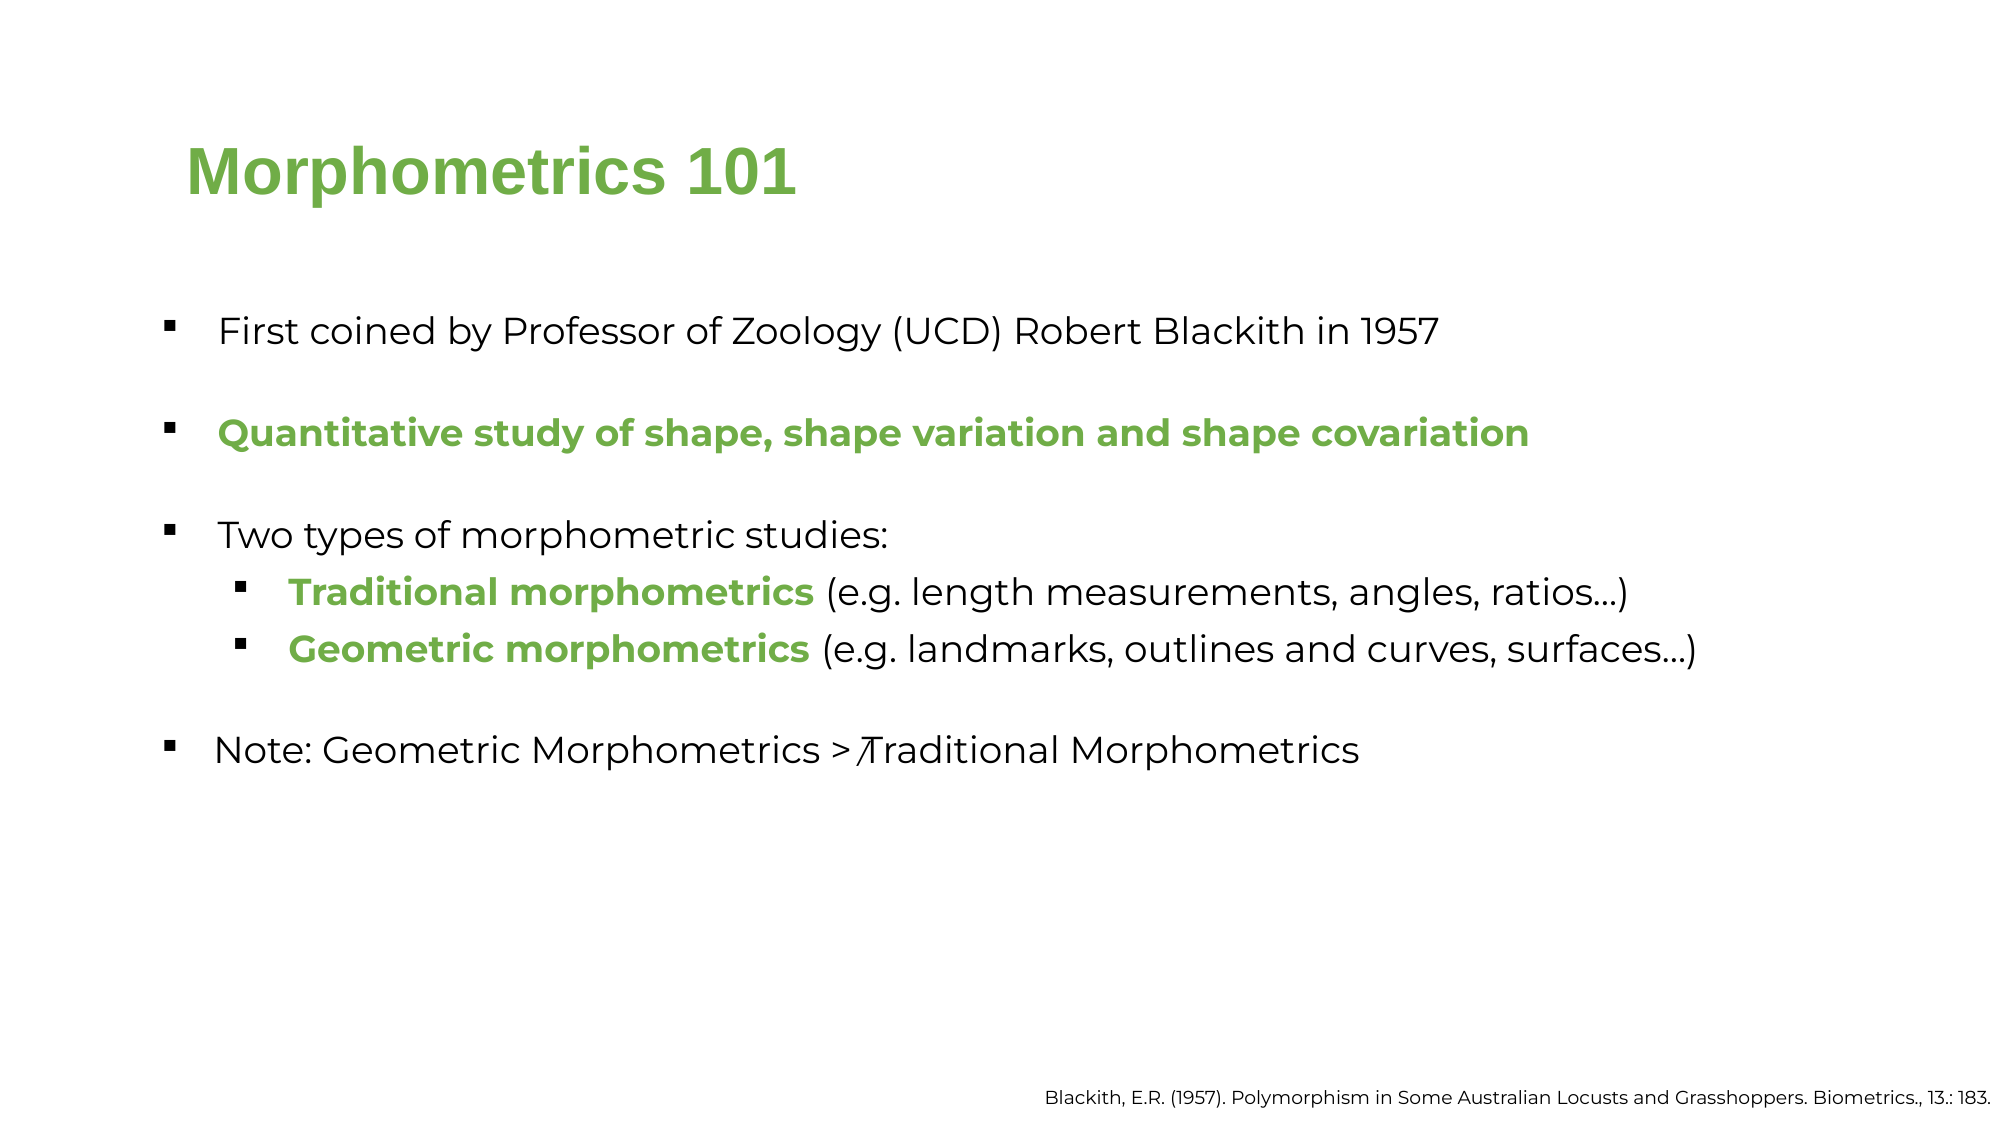

Morphometrics 101
First coined by Professor of Zoology (UCD) Robert Blackith in 1957
Quantitative study of shape, shape variation and shape covariation
Two types of morphometric studies:
Traditional morphometrics (e.g. length measurements, angles, ratios…)
Geometric morphometrics (e.g. landmarks, outlines and curves, surfaces…)
Note: Geometric Morphometrics ≯ Traditional Morphometrics

Blackith, E.R. (1957). Polymorphism in Some Australian Locusts and Grasshoppers. Biometrics., 13.: 183.